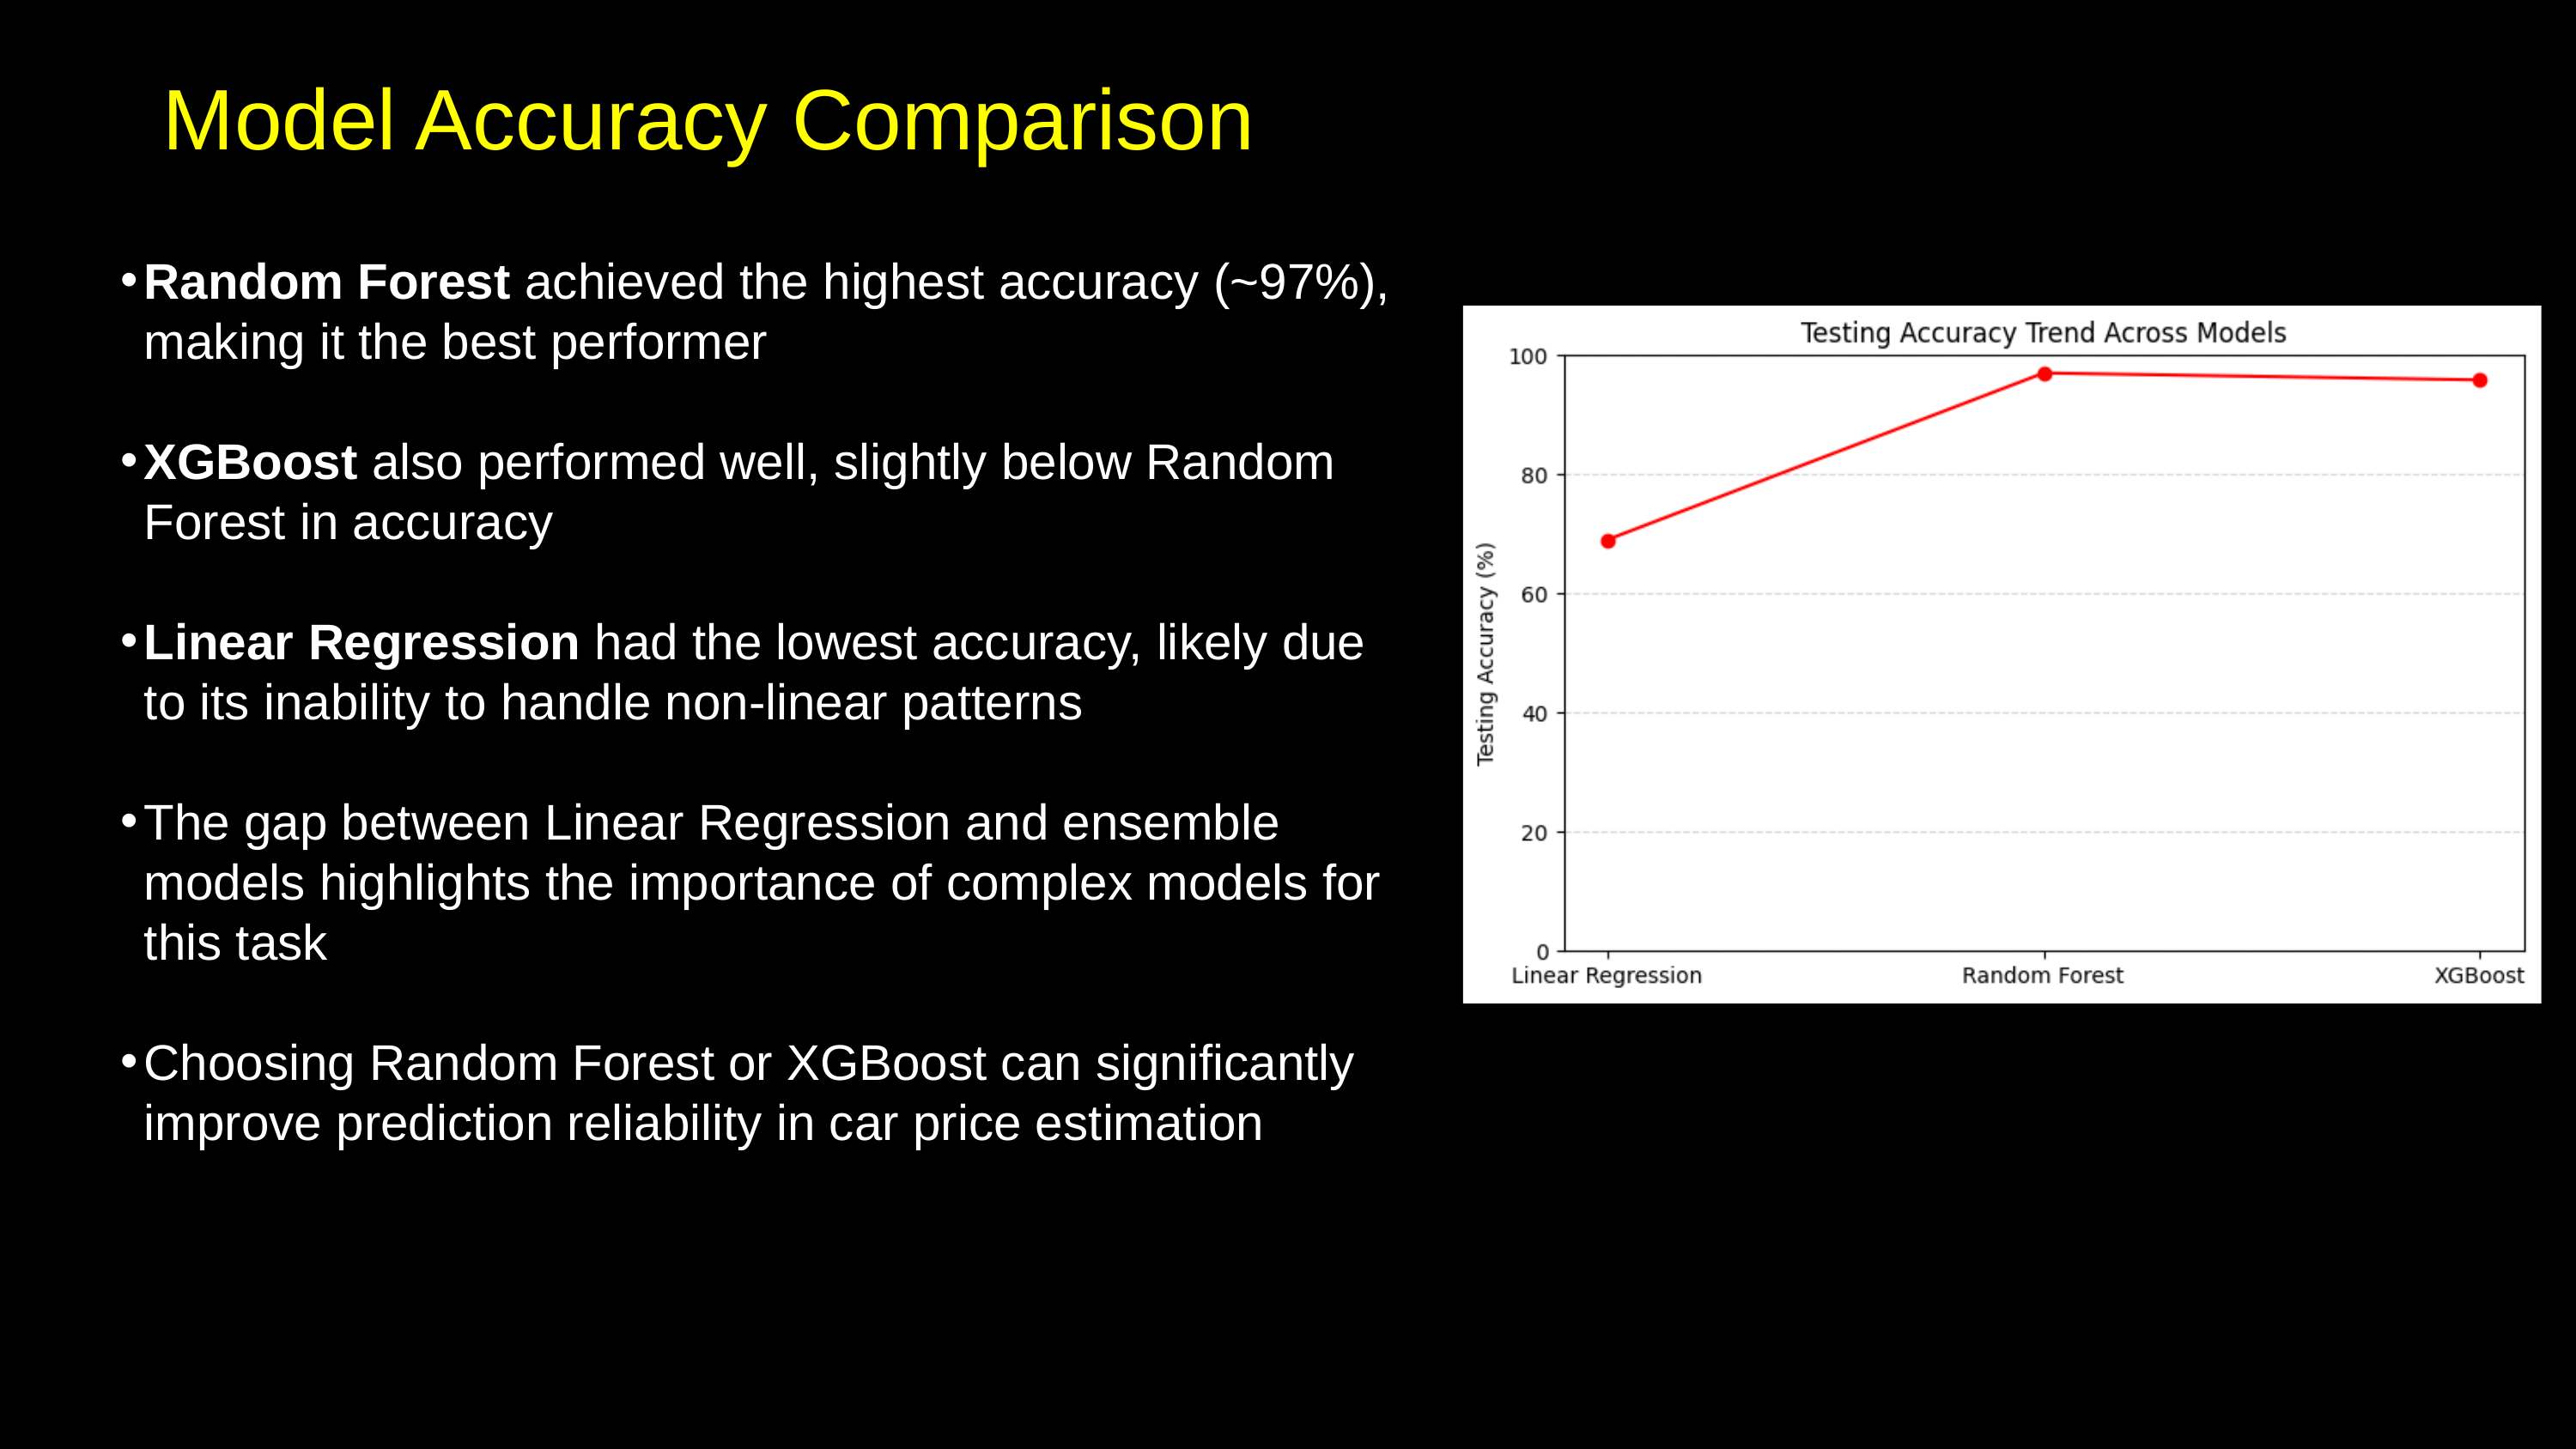

Model Accuracy Comparison

Random Forest achieved the highest accuracy (~97%), making it the best performer

XGBoost also performed well, slightly below Random Forest in accuracy

Linear Regression had the lowest accuracy, likely due to its inability to handle non-linear patterns

The gap between Linear Regression and ensemble models highlights the importance of complex models for this task

Choosing Random Forest or XGBoost can significantly improve prediction reliability in car price estimation